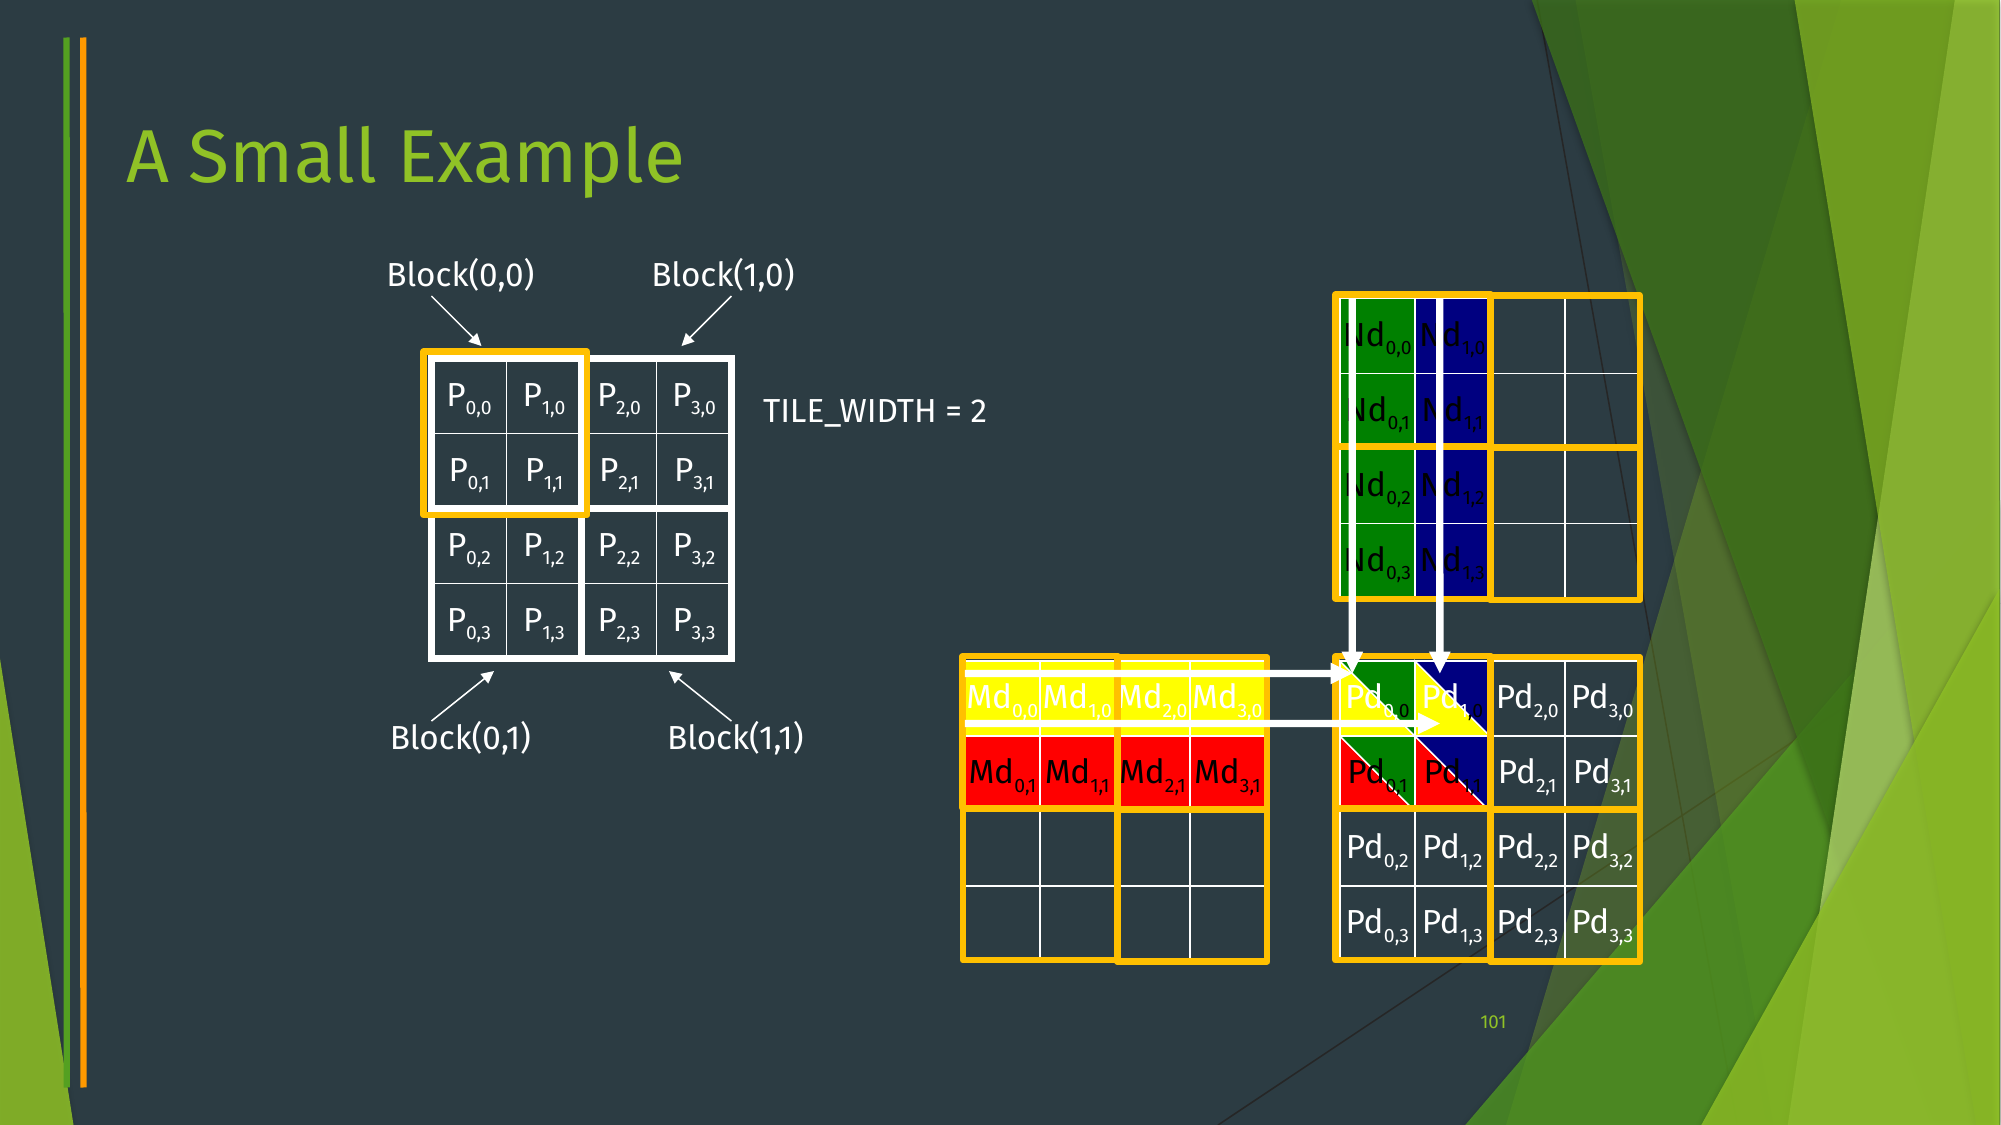

# A Small Example
Block(0,0)
Block(1,0)

P0,0

P1,0
P2,0

P3,0
TILE_WIDTH = 2
P0,1

P1,1

P2,1

P3,1

P0,2

P1,2

P2,2

P3,2

P0,3

P1,3

P2,3

P3,3

Block(0,1)
Block(1,1)

Nd0,0

Nd1,0

Nd0,1
Nd1,1

Nd0,2
Nd1,2

Nd0,3
Nd1,3

Md0,0
Md1,0
Md2,0
Md3,0

Pd0,0

Pd1,0
Pd2,0
Pd3,0

Md0,1
Md1,1
Md2,1
Md3,1

Pd0,1

Pd1,1

Pd2,1

Pd3,1

Pd0,2

Pd1,2

Pd2,2

Pd3,2

Pd0,3

Pd1,3

Pd2,3

Pd3,3
101